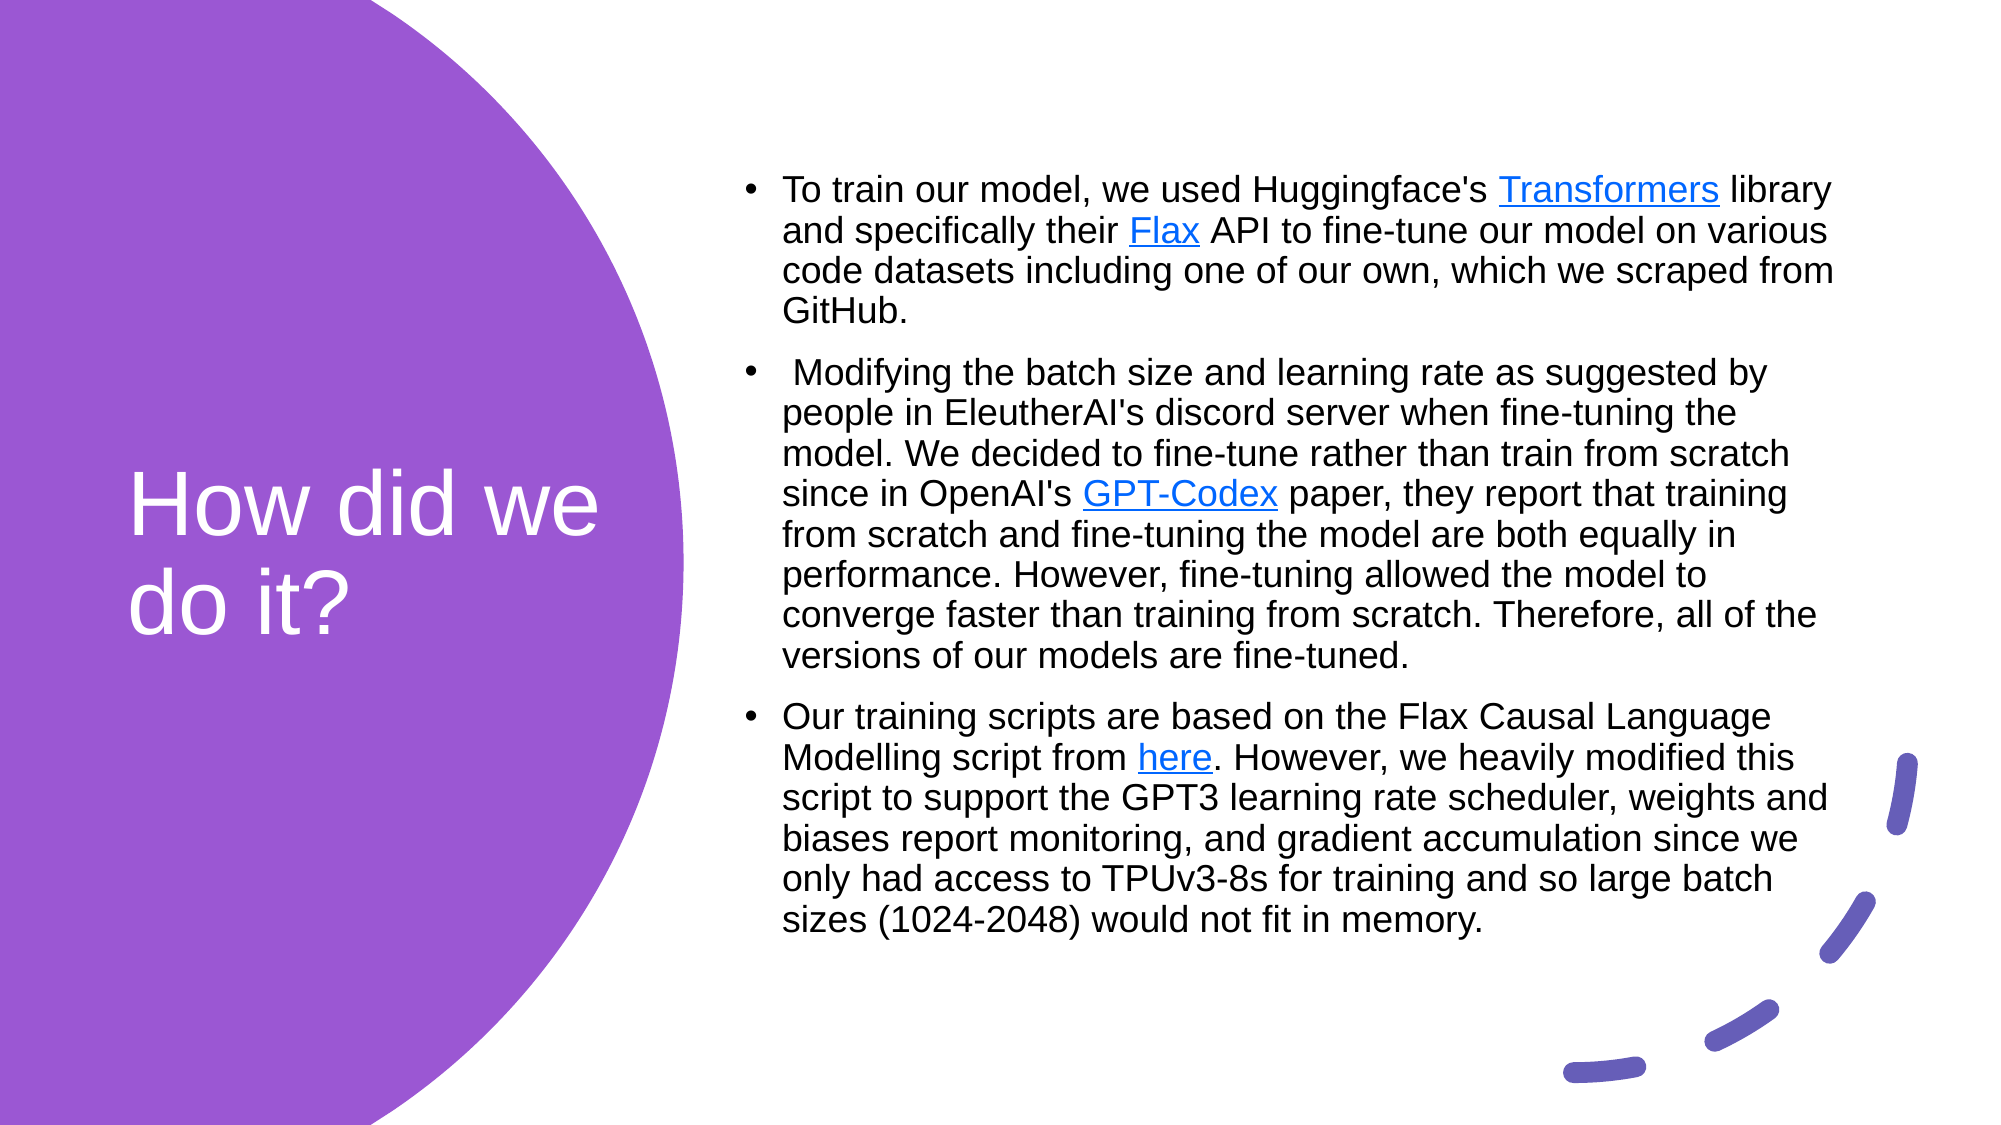

To train our model, we used Huggingface's Transformers library and specifically their Flax API to fine-tune our model on various code datasets including one of our own, which we scraped from GitHub.
 Modifying the batch size and learning rate as suggested by people in EleutherAI's discord server when fine-tuning the model. We decided to fine-tune rather than train from scratch since in OpenAI's GPT-Codex paper, they report that training from scratch and fine-tuning the model are both equally in performance. However, fine-tuning allowed the model to converge faster than training from scratch. Therefore, all of the versions of our models are fine-tuned.
Our training scripts are based on the Flax Causal Language Modelling script from here. However, we heavily modified this script to support the GPT3 learning rate scheduler, weights and biases report monitoring, and gradient accumulation since we only had access to TPUv3-8s for training and so large batch sizes (1024-2048) would not fit in memory.
# How did we do it?